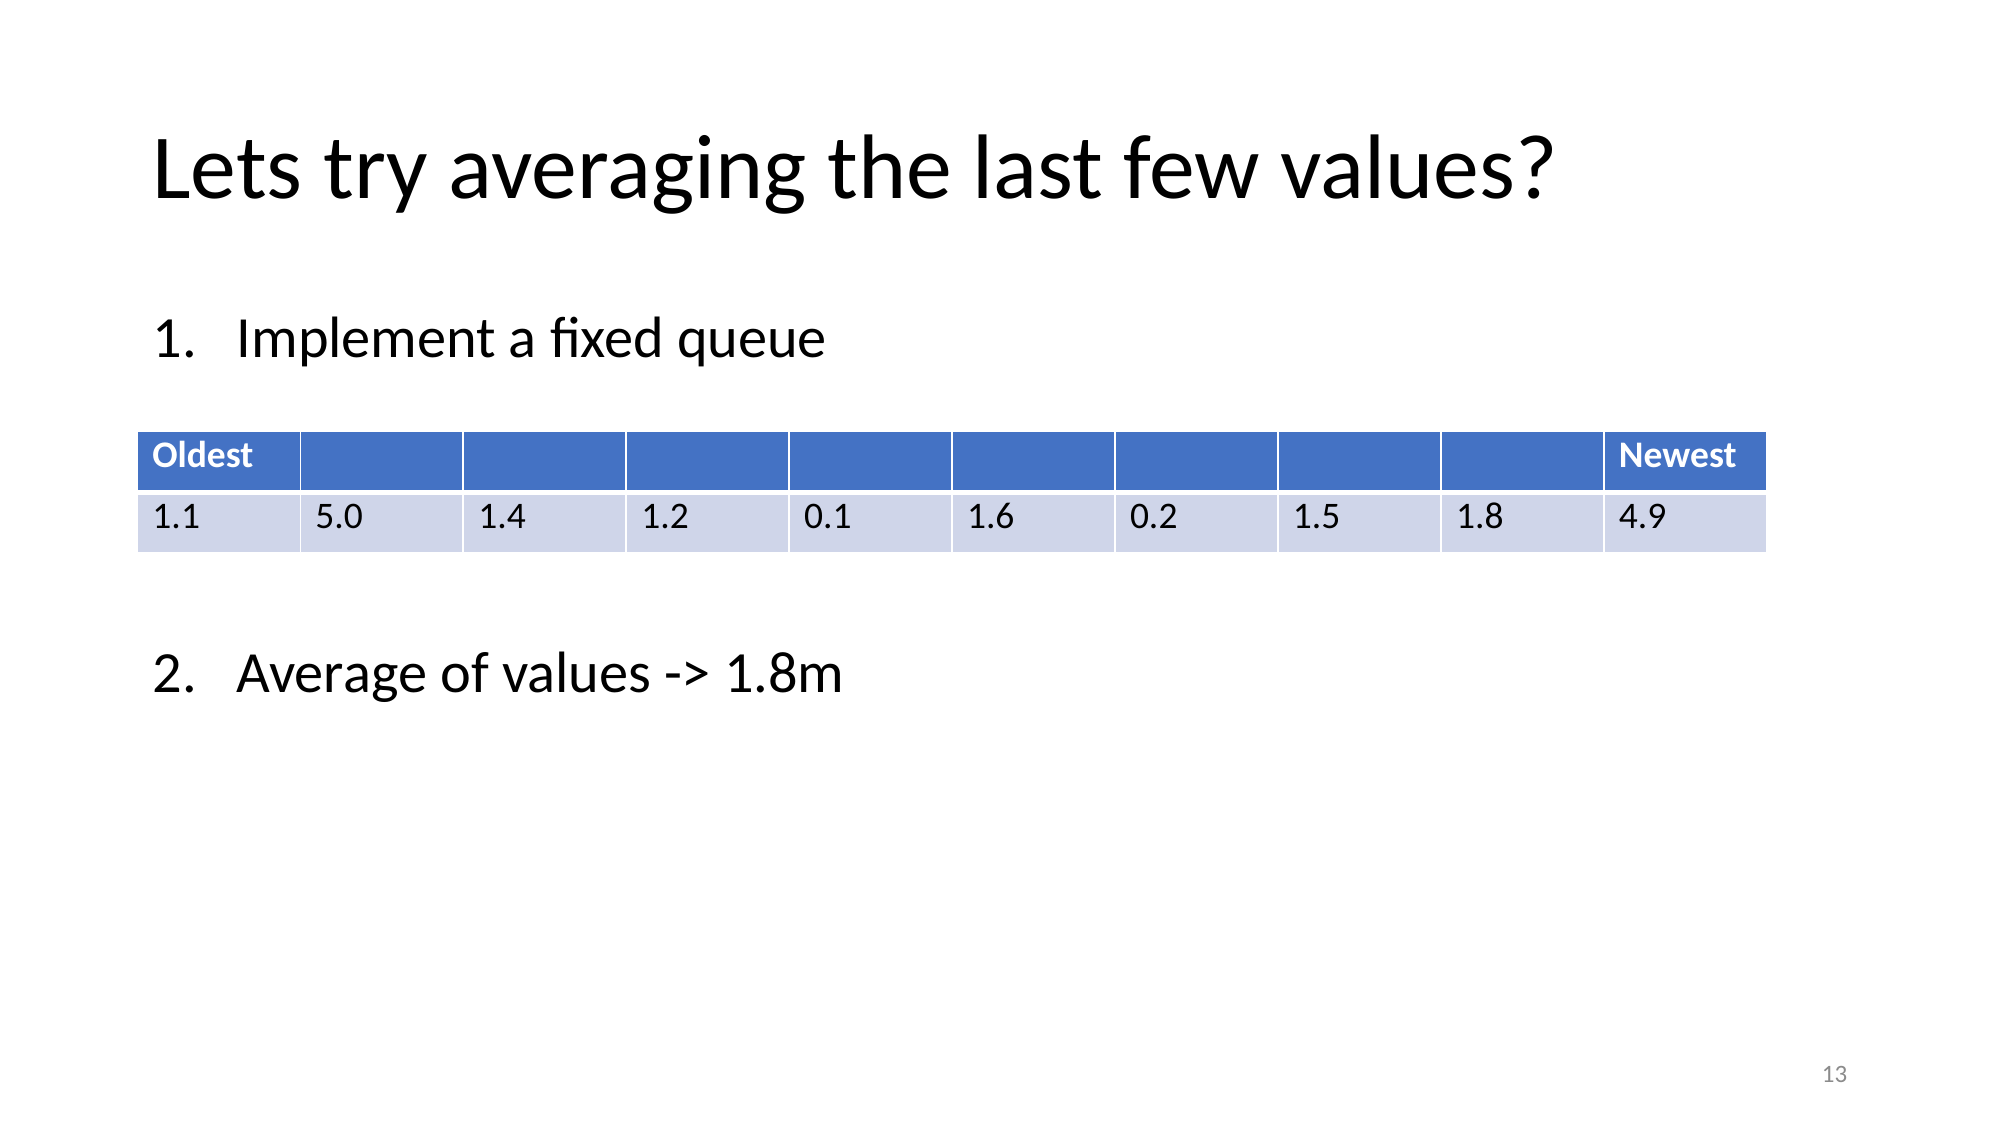

# Lets try averaging the last few values?
Implement a fixed queue

Average of values -> 1.8m

| Oldest |  |  |  |  |  |  |  |  | Newest |
| --- | --- | --- | --- | --- | --- | --- | --- | --- | --- |
| 1.1 | 5.0 | 1.4 | 1.2 | 0.1 | 1.6 | 0.2 | 1.5 | 1.8 | 4.9 |
13